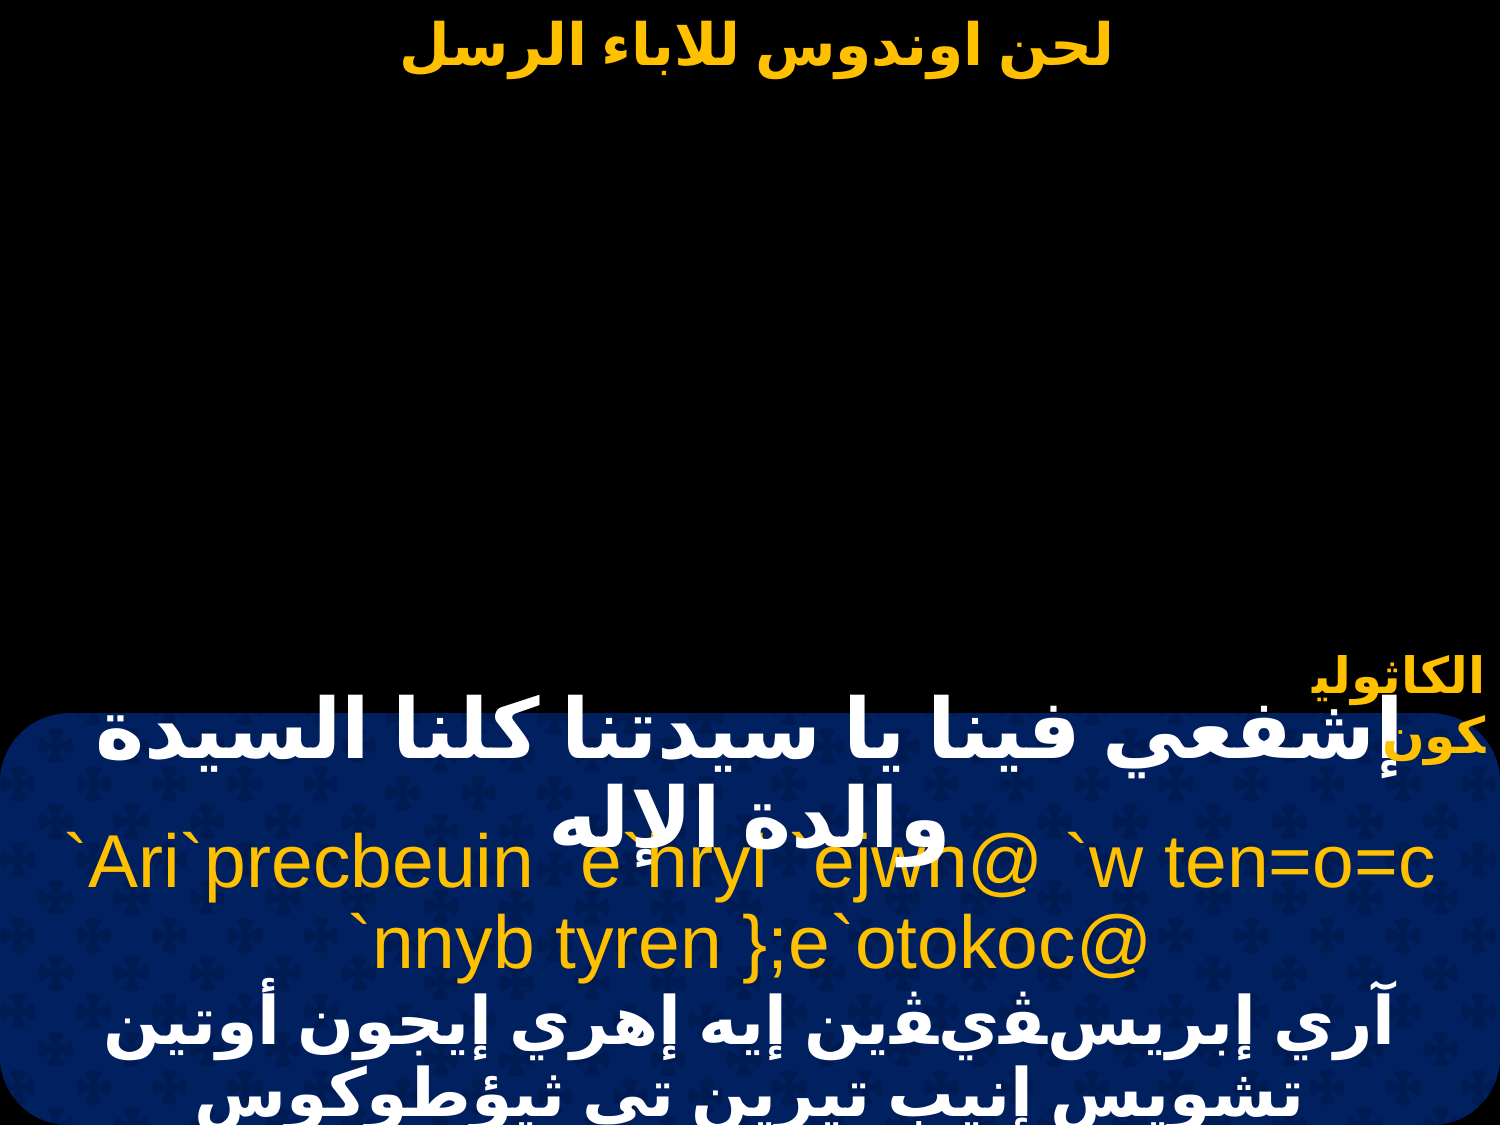

الكاثوليكون
إشفعي فينا يا سيدتنا كلنا السيدة والدة الإله
`Ari`precbeuin `e`hryi `ejwn@ `w ten=o=c `nnyb tyren };e`otokoc@
آري إبريسﭭيﭭين إيه إهري إيجون أوتين تشويس إنيب تيرين تي ثيؤطوكوس